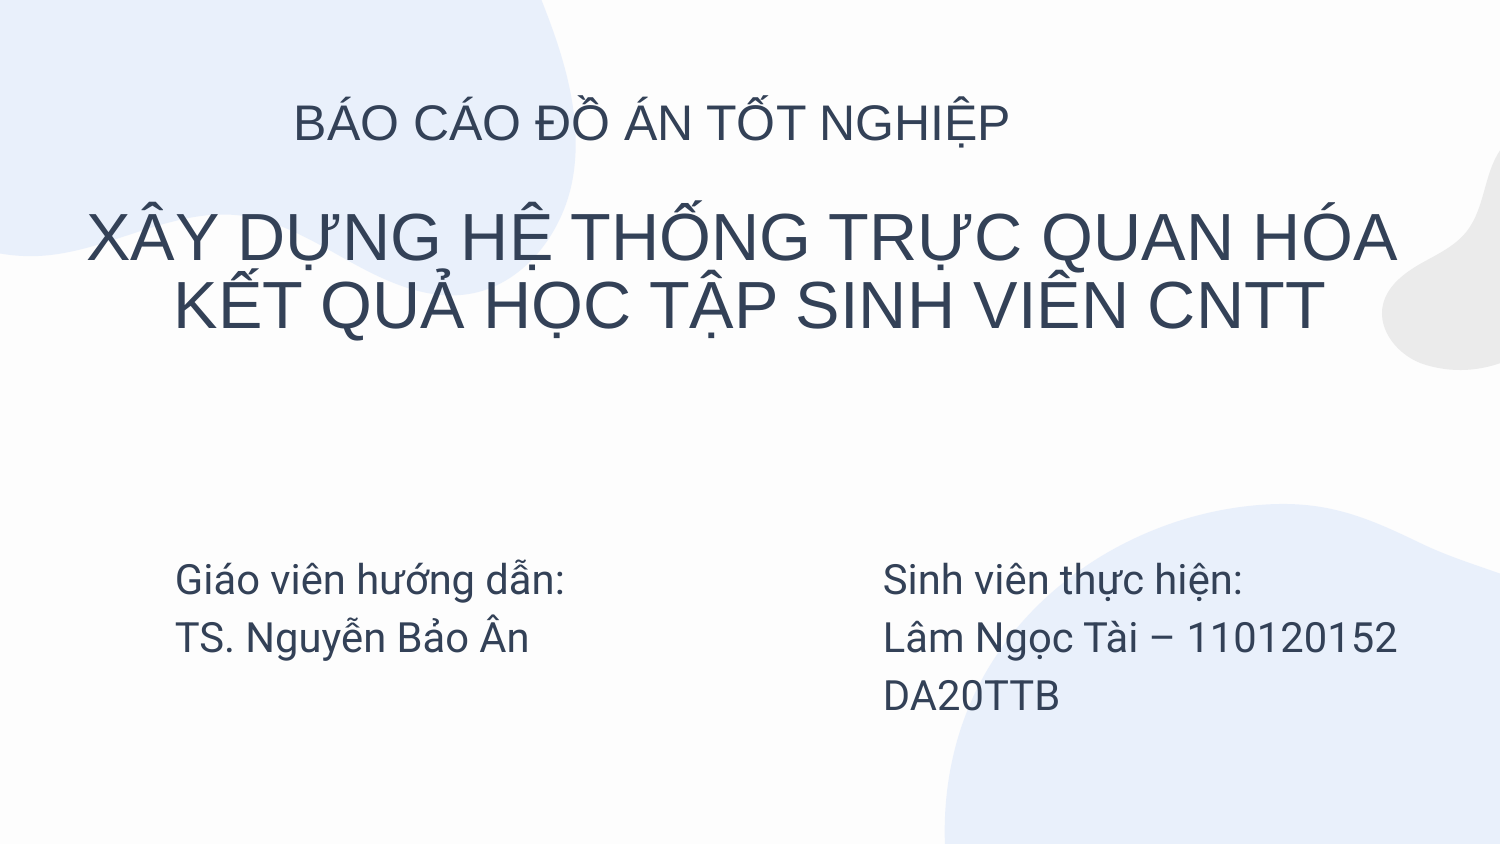

6th Grade
# BÁO CÁO ĐỒ ÁN TỐT NGHIỆP
XÂY DỰNG HỆ THỐNG TRỰC QUAN HÓA
KẾT QUẢ HỌC TẬP SINH VIÊN CNTT
Sinh viên thực hiện:
Lâm Ngọc Tài – 110120152
DA20TTB
Giáo viên hướng dẫn:
TS. Nguyễn Bảo Ân